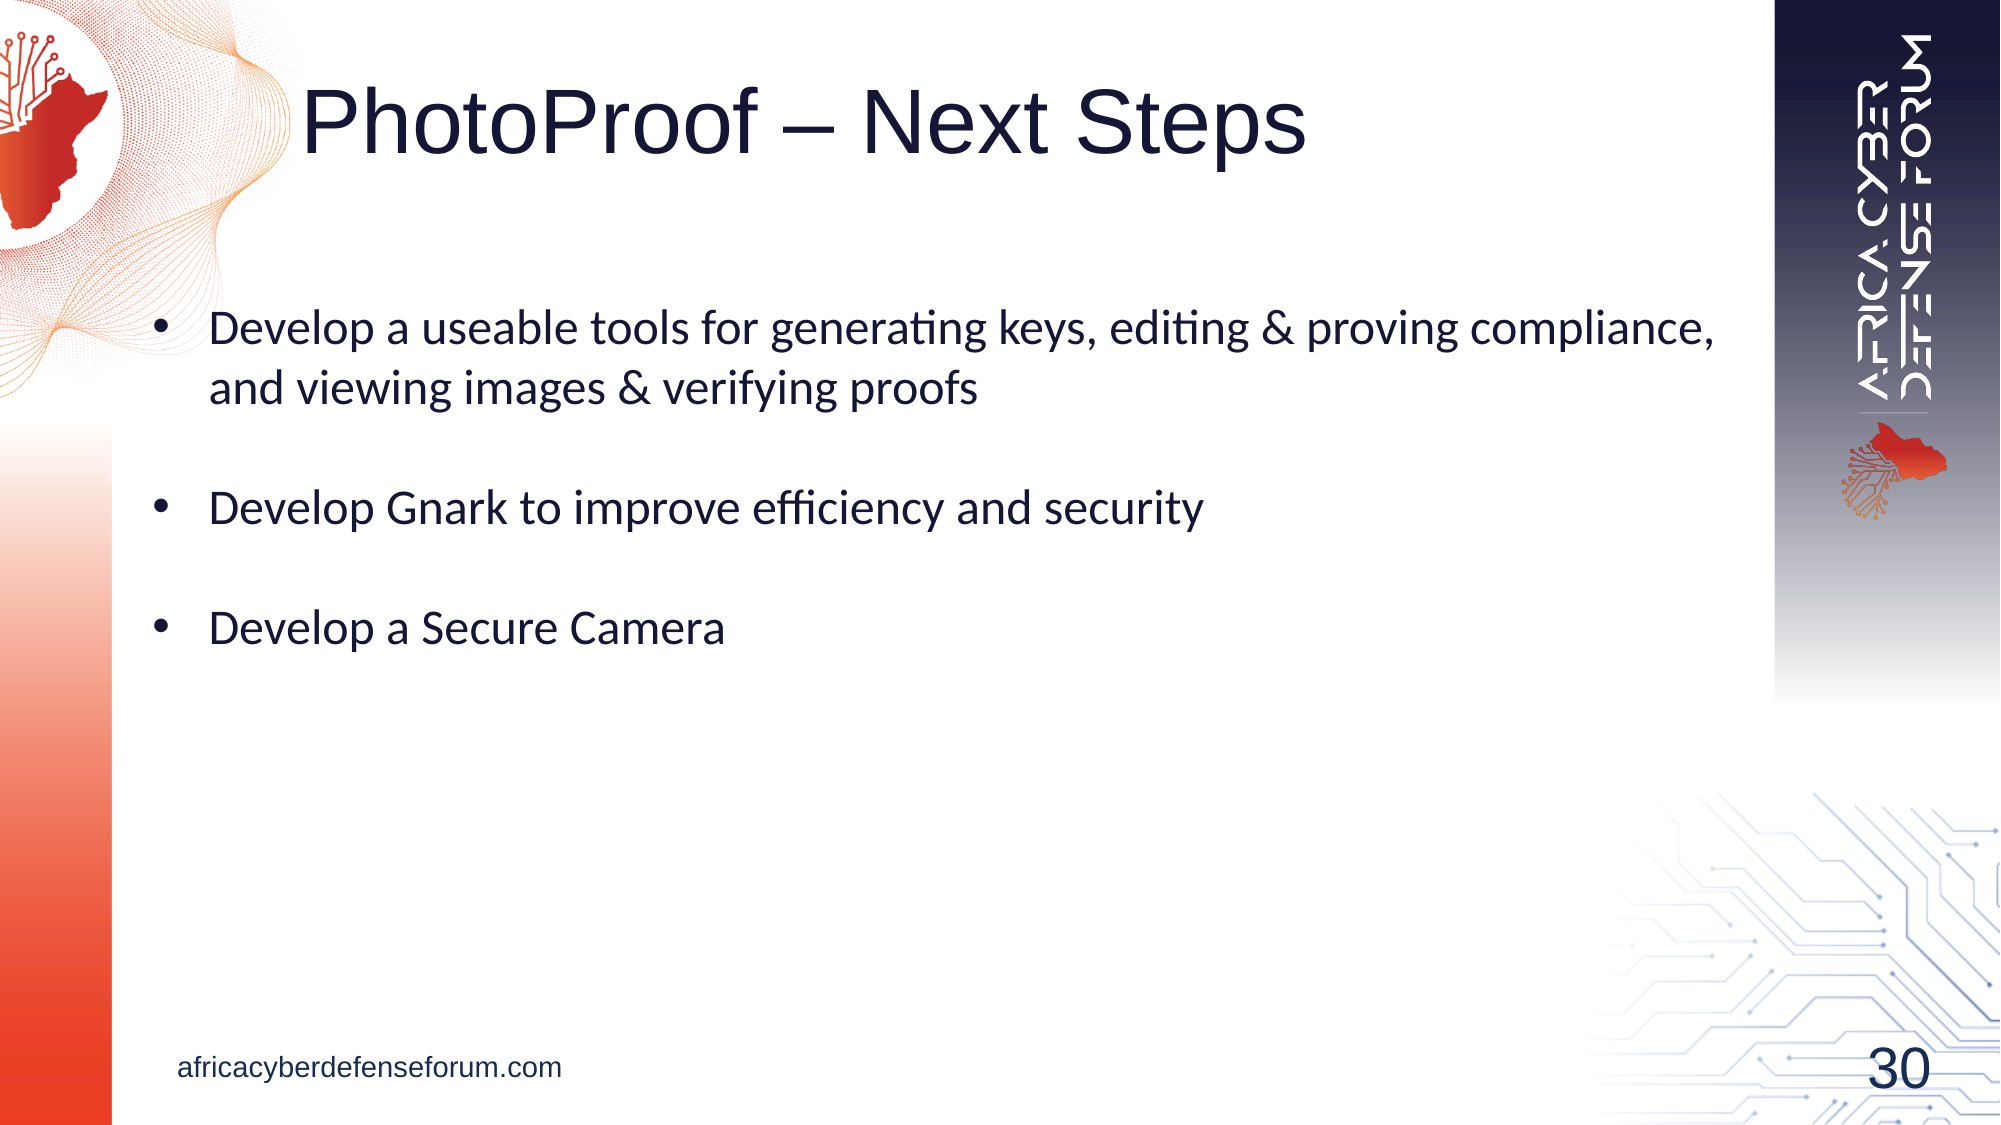

# PhotoProof – Next Steps
Develop a useable tools for generating keys, editing & proving compliance, and viewing images & verifying proofs

Develop Gnark to improve efficiency and security

Develop a Secure Camera